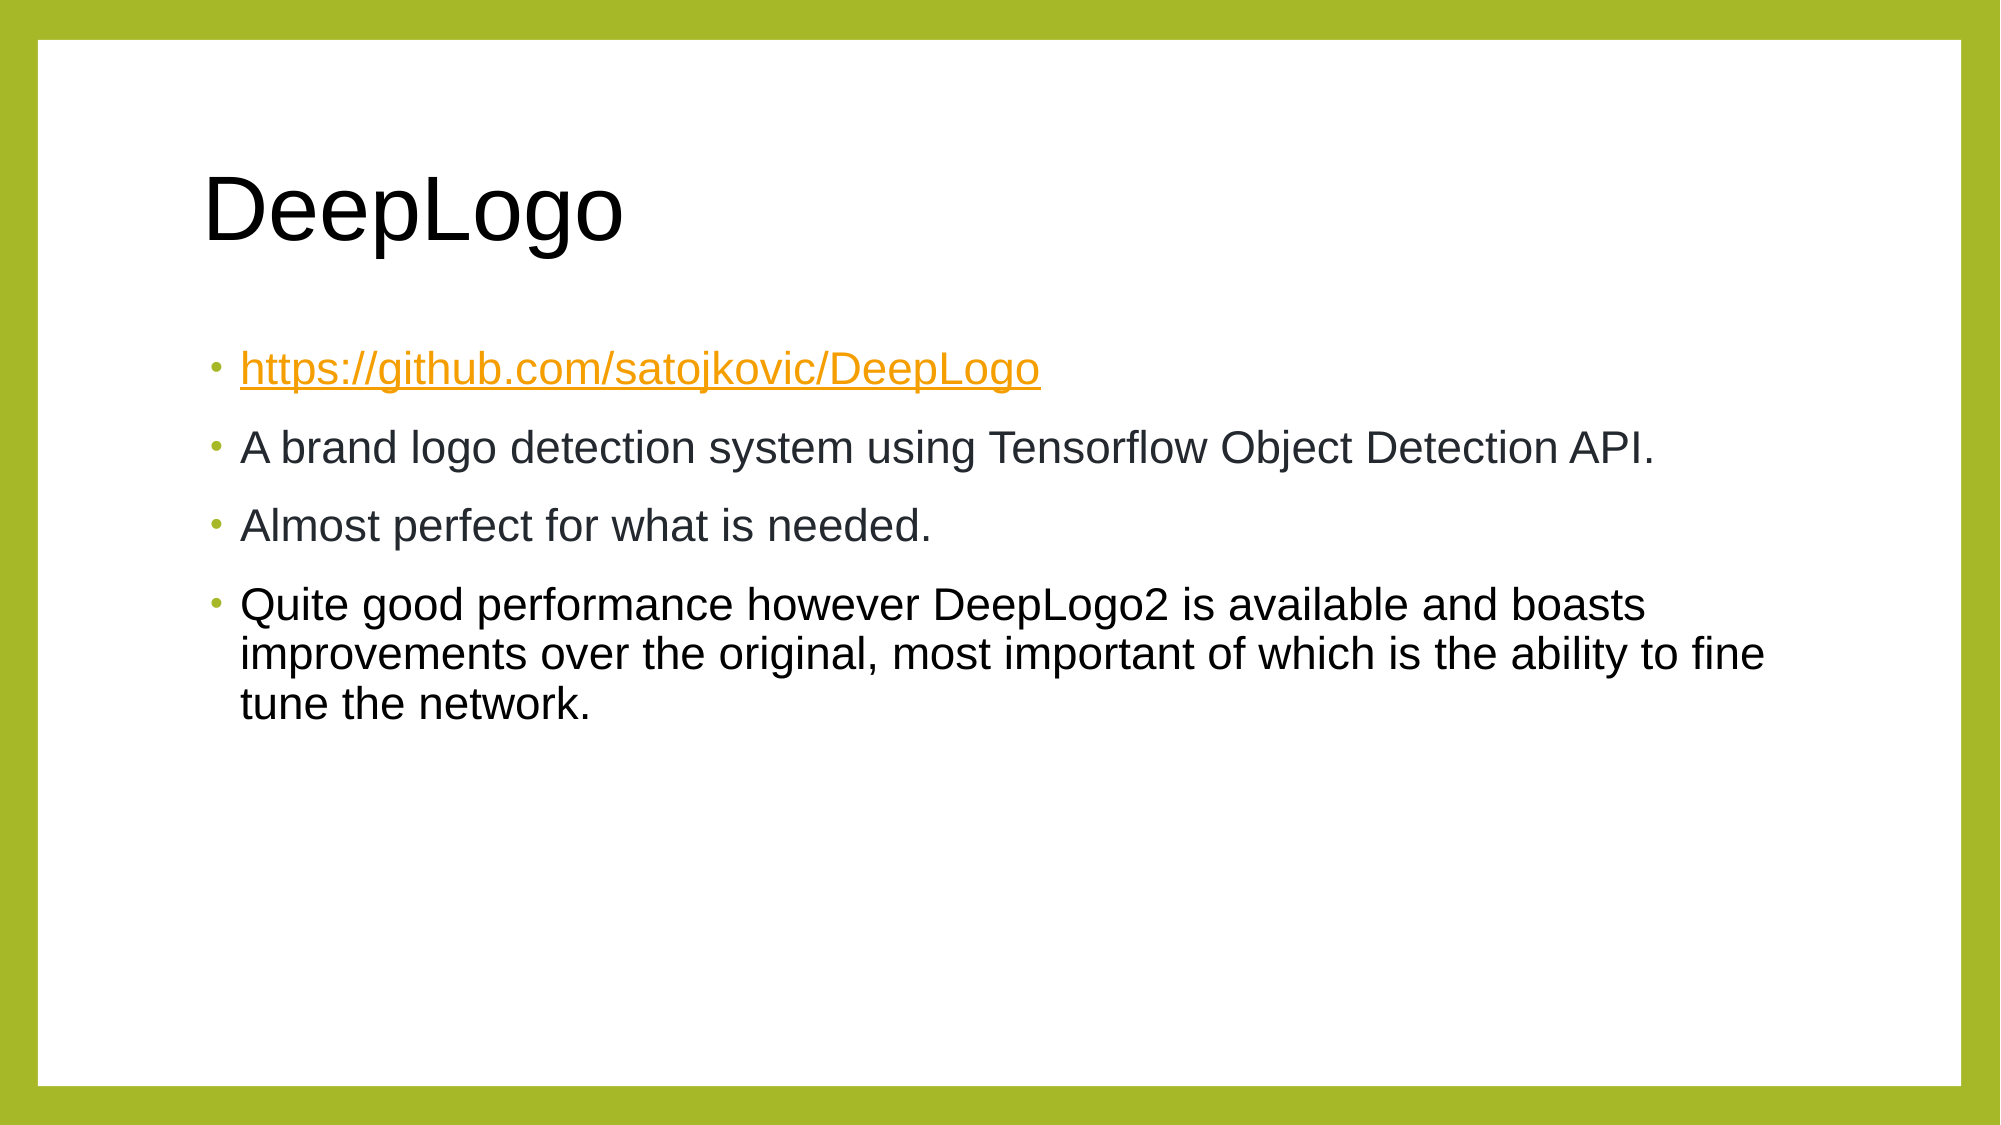

# DeepLogo
https://github.com/satojkovic/DeepLogo
A brand logo detection system using Tensorflow Object Detection API.
Almost perfect for what is needed.
Quite good performance however DeepLogo2 is available and boasts improvements over the original, most important of which is the ability to fine tune the network.